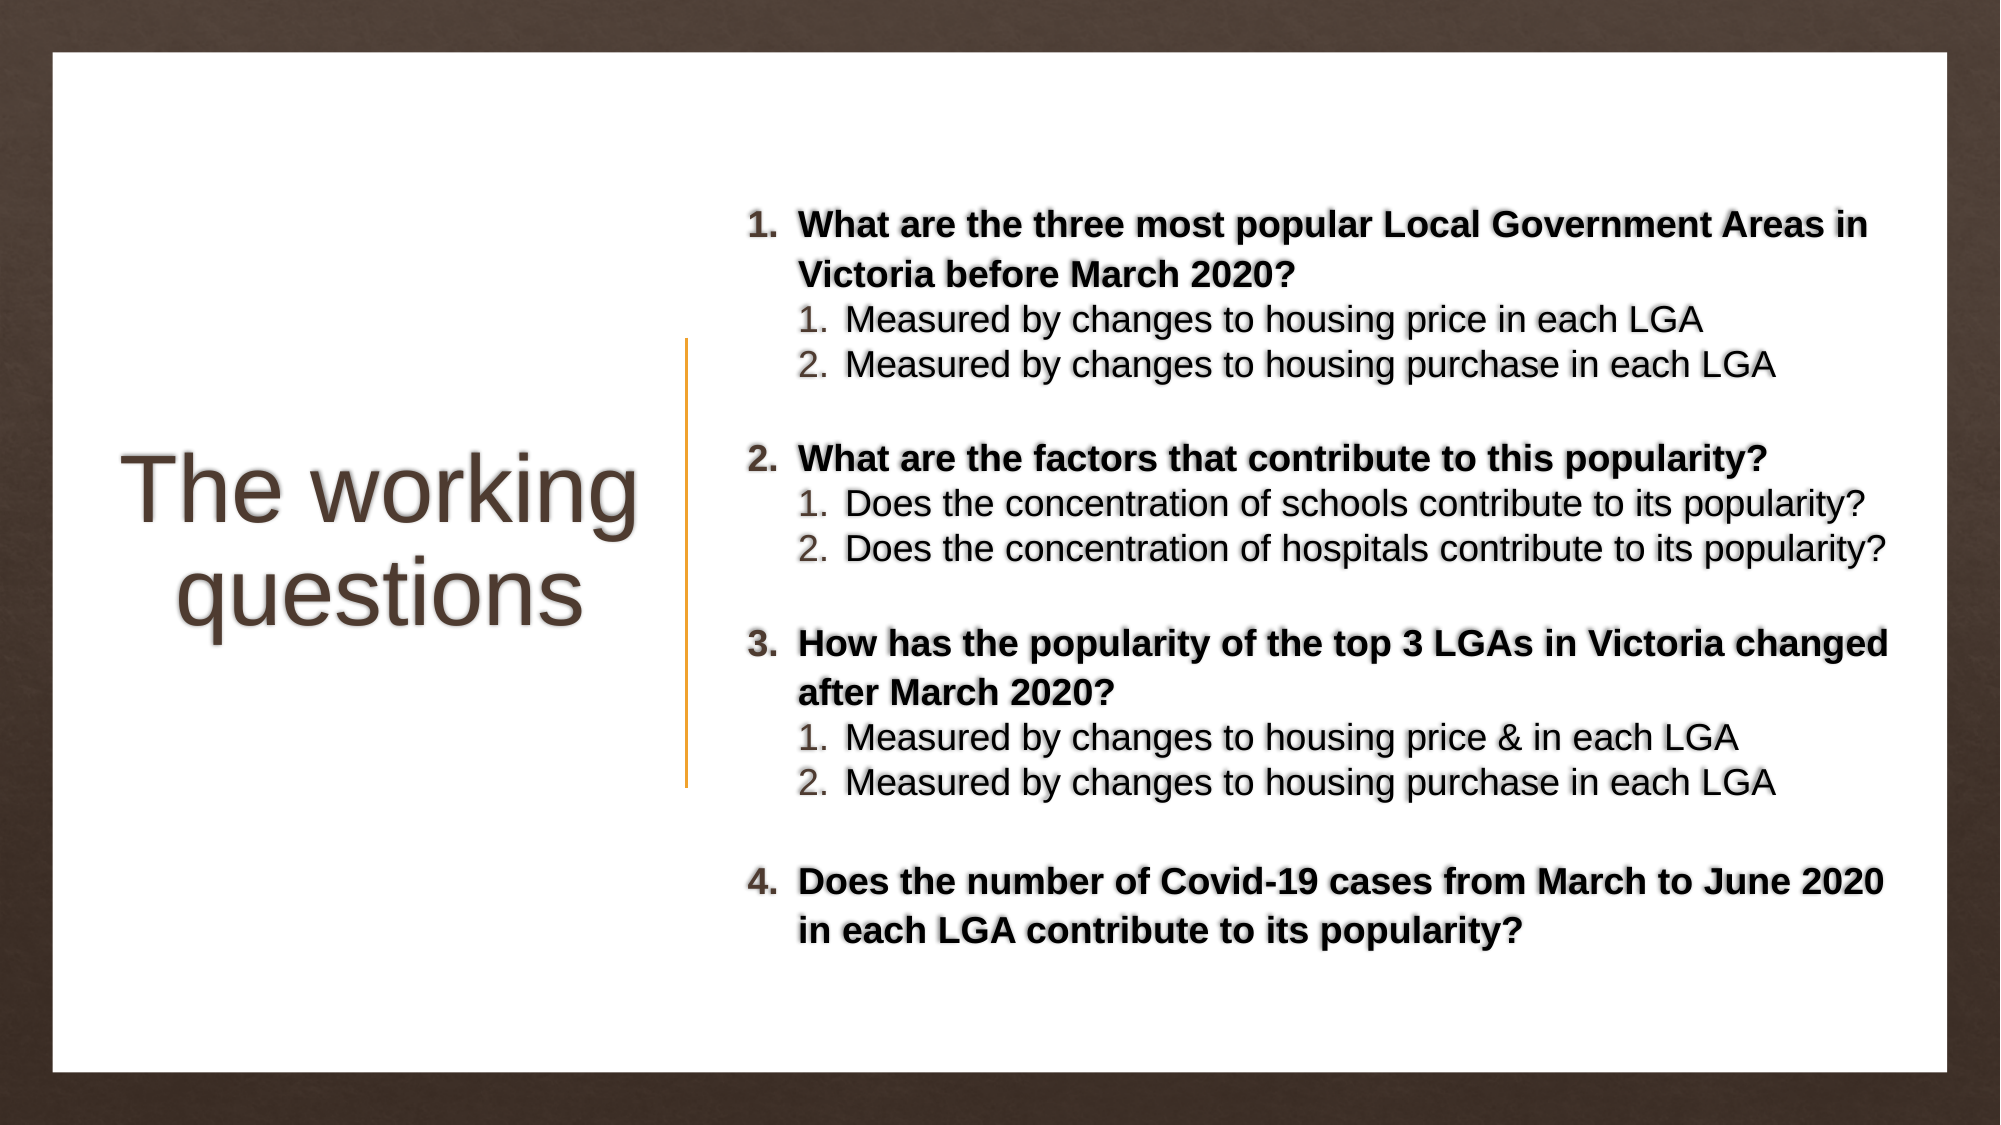

# The working questions
What are the three most popular Local Government Areas in Victoria before March 2020?
Measured by changes to housing price in each LGA
Measured by changes to housing purchase in each LGA

What are the factors that contribute to this popularity?
Does the concentration of schools contribute to its popularity?
Does the concentration of hospitals contribute to its popularity?

How has the popularity of the top 3 LGAs in Victoria changed after March 2020?
Measured by changes to housing price & in each LGA
Measured by changes to housing purchase in each LGA

Does the number of Covid-19 cases from March to June 2020 in each LGA contribute to its popularity?